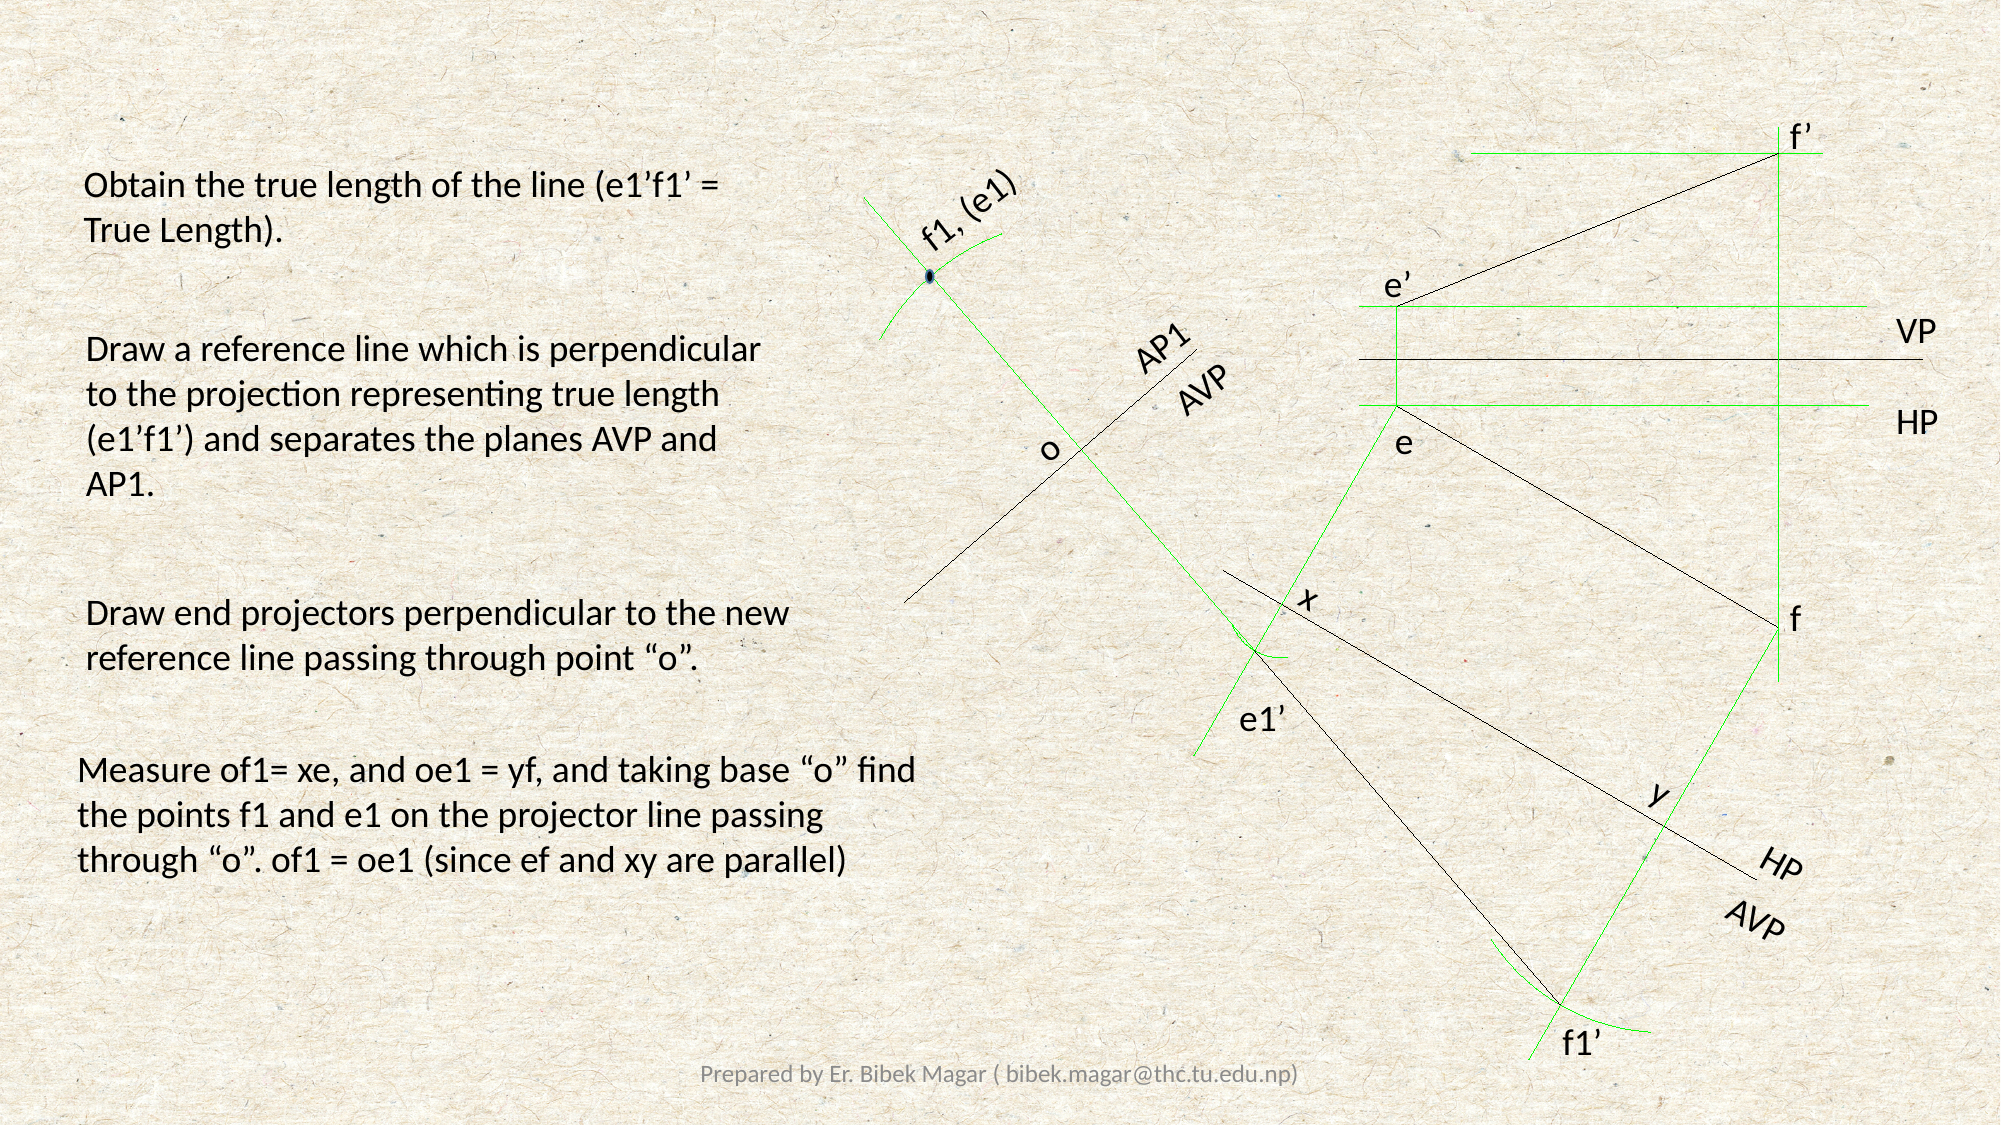

f’

Obtain the true length of the line (e1’f1’ = True Length).

f1, (e1)

e’

VP

AP1
Draw a reference line which is perpendicular to the projection representing true length (e1’f1’) and separates the planes AVP and AP1.

AVP

HP
o

e

x
Draw end projectors perpendicular to the new reference line passing through point “o”.
f

e1’
Measure of1= xe, and oe1 = yf, and taking base “o” find the points f1 and e1 on the projector line passing through “o”. of1 = oe1 (since ef and xy are parallel)
y
HP
AVP

f1’
Prepared by Er. Bibek Magar ( bibek.magar@thc.tu.edu.np)